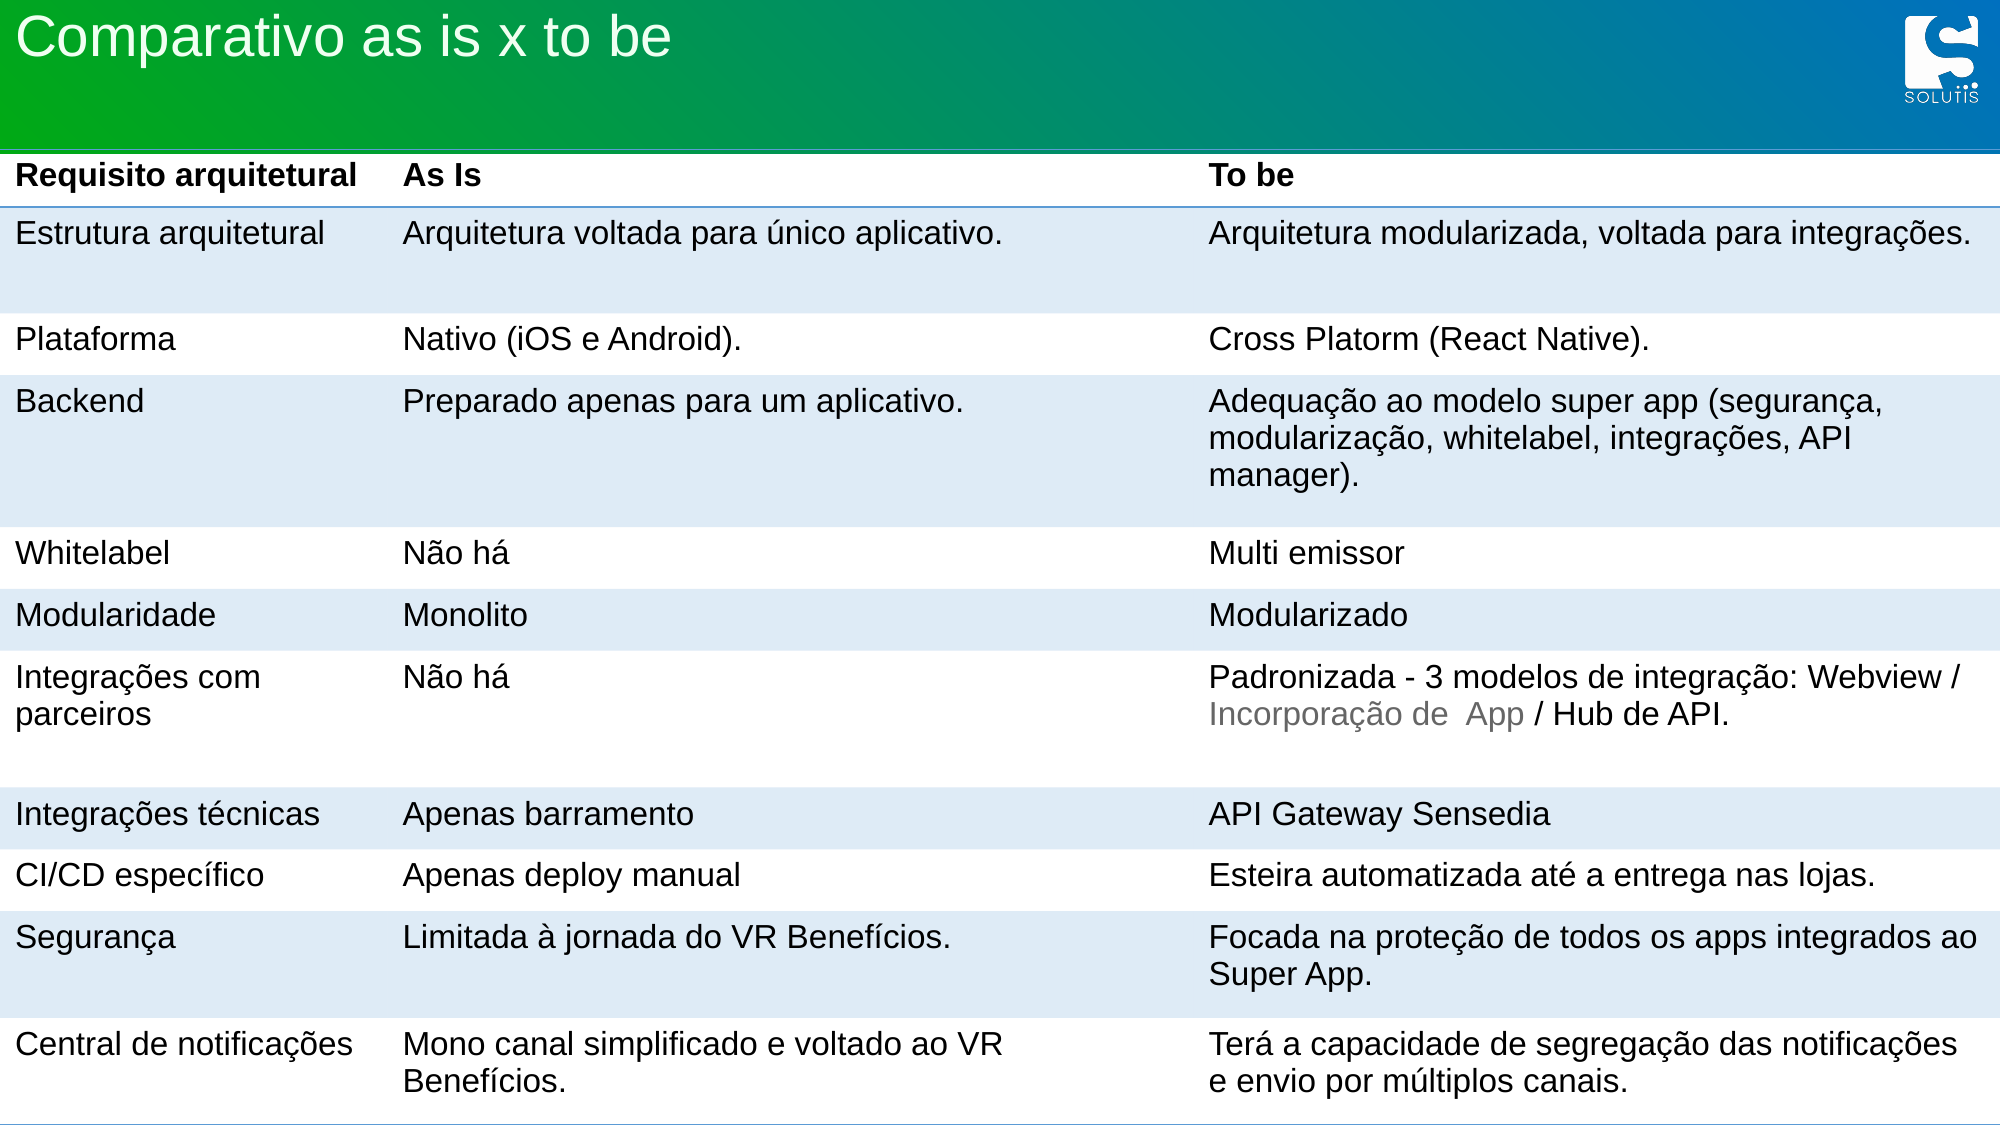

# Comparativo as is x to be

| Requisito arquitetural | As Is | To be |
| --- | --- | --- |
| Estrutura arquitetural | Arquitetura voltada para único aplicativo. | Arquitetura modularizada, voltada para integrações. |
| Plataforma | Nativo (iOS e Android). | Cross Platorm (React Native). |
| Backend | Preparado apenas para um aplicativo. | Adequação ao modelo super app (segurança, modularização, whitelabel, integrações, API manager). |
| Whitelabel | Não há | Multi emissor |
| Modularidade | Monolito | Modularizado |
| Integrações com parceiros | Não há | Padronizada - 3 modelos de integração: Webview / Incorporação de App / Hub de API. |
| Integrações técnicas | Apenas barramento | API Gateway Sensedia |
| CI/CD específico | Apenas deploy manual | Esteira automatizada até a entrega nas lojas. |
| Segurança | Limitada à jornada do VR Benefícios. | Focada na proteção de todos os apps integrados ao Super App. |
| Central de notificações | Mono canal simplificado e voltado ao VR Benefícios. | Terá a capacidade de segregação das notificações e envio por múltiplos canais. |